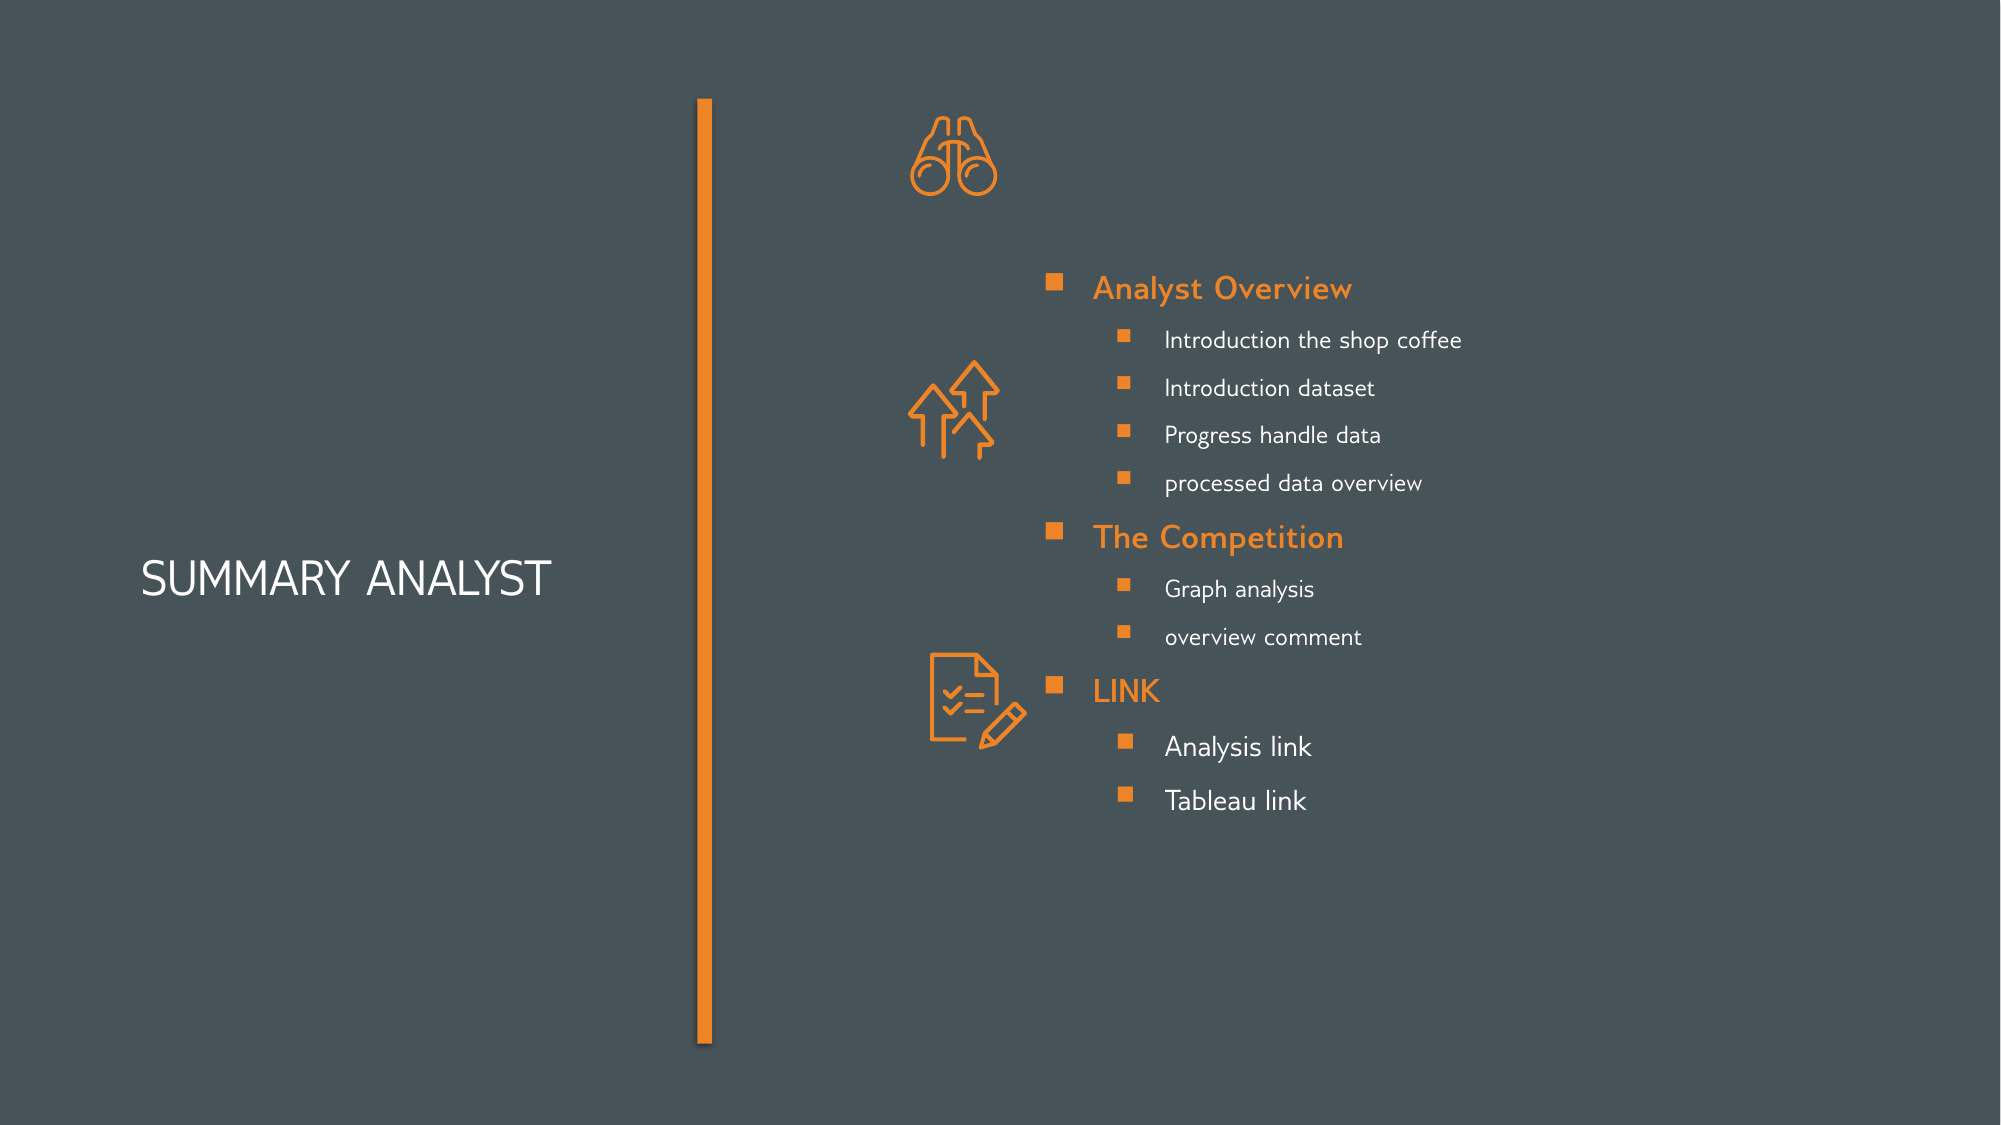

Analyst Overview
Introduction the shop coffee
Introduction dataset
Progress handle data
processed data overview
The Competition
Graph analysis
overview comment
LINK
Analysis link
Tableau link

# Summary analyst